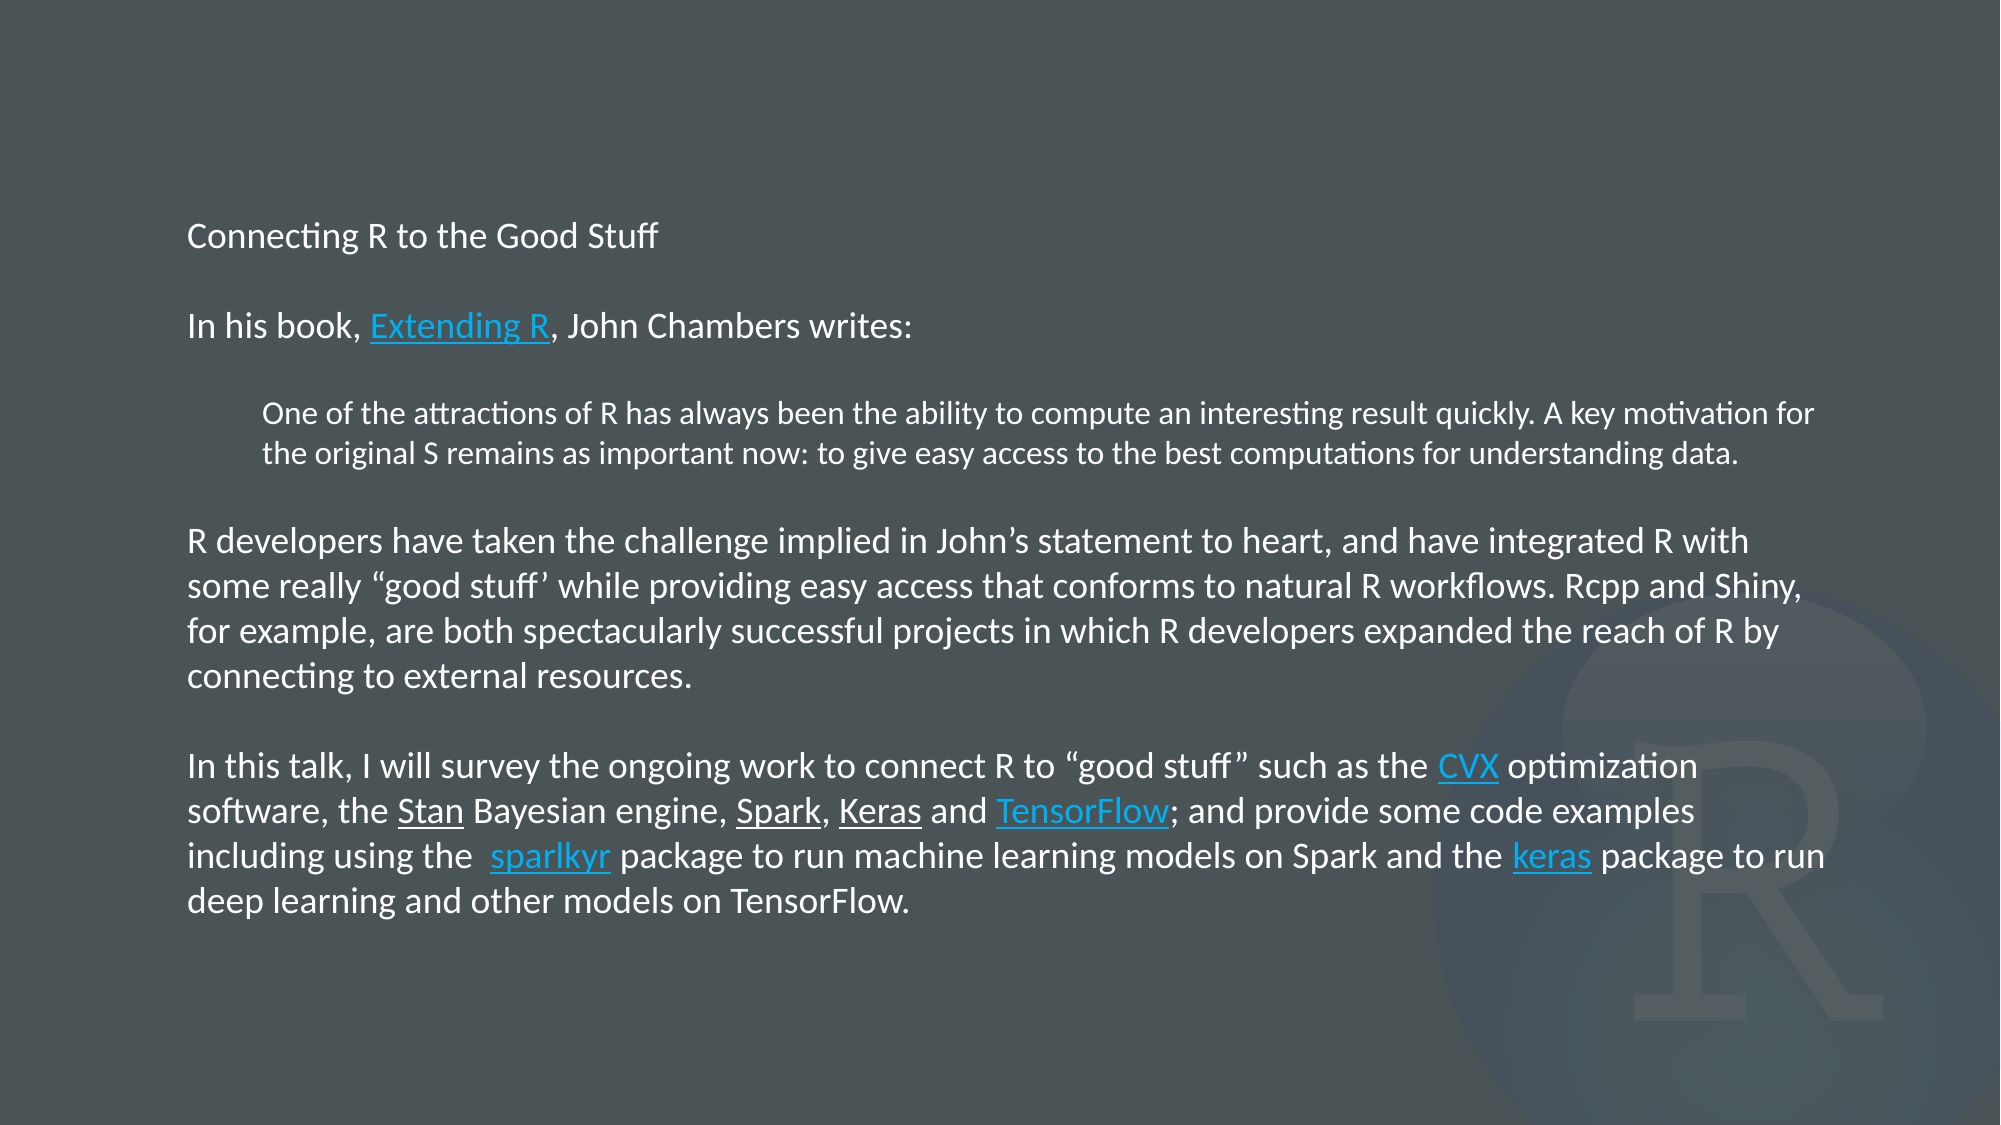

Connecting R to the Good Stuff
In his book, Extending R, John Chambers writes:
One of the attractions of R has always been the ability to compute an interesting result quickly. A key motivation for the original S remains as important now: to give easy access to the best computations for understanding data.
R developers have taken the challenge implied in John’s statement to heart, and have integrated R with some really “good stuff’ while providing easy access that conforms to natural R workflows. Rcpp and Shiny, for example, are both spectacularly successful projects in which R developers expanded the reach of R by connecting to external resources.
In this talk, I will survey the ongoing work to connect R to “good stuff” such as the CVX optimization software, the Stan Bayesian engine, Spark, Keras and TensorFlow; and provide some code examples including using the  sparlkyr package to run machine learning models on Spark and the keras package to run deep learning and other models on TensorFlow.